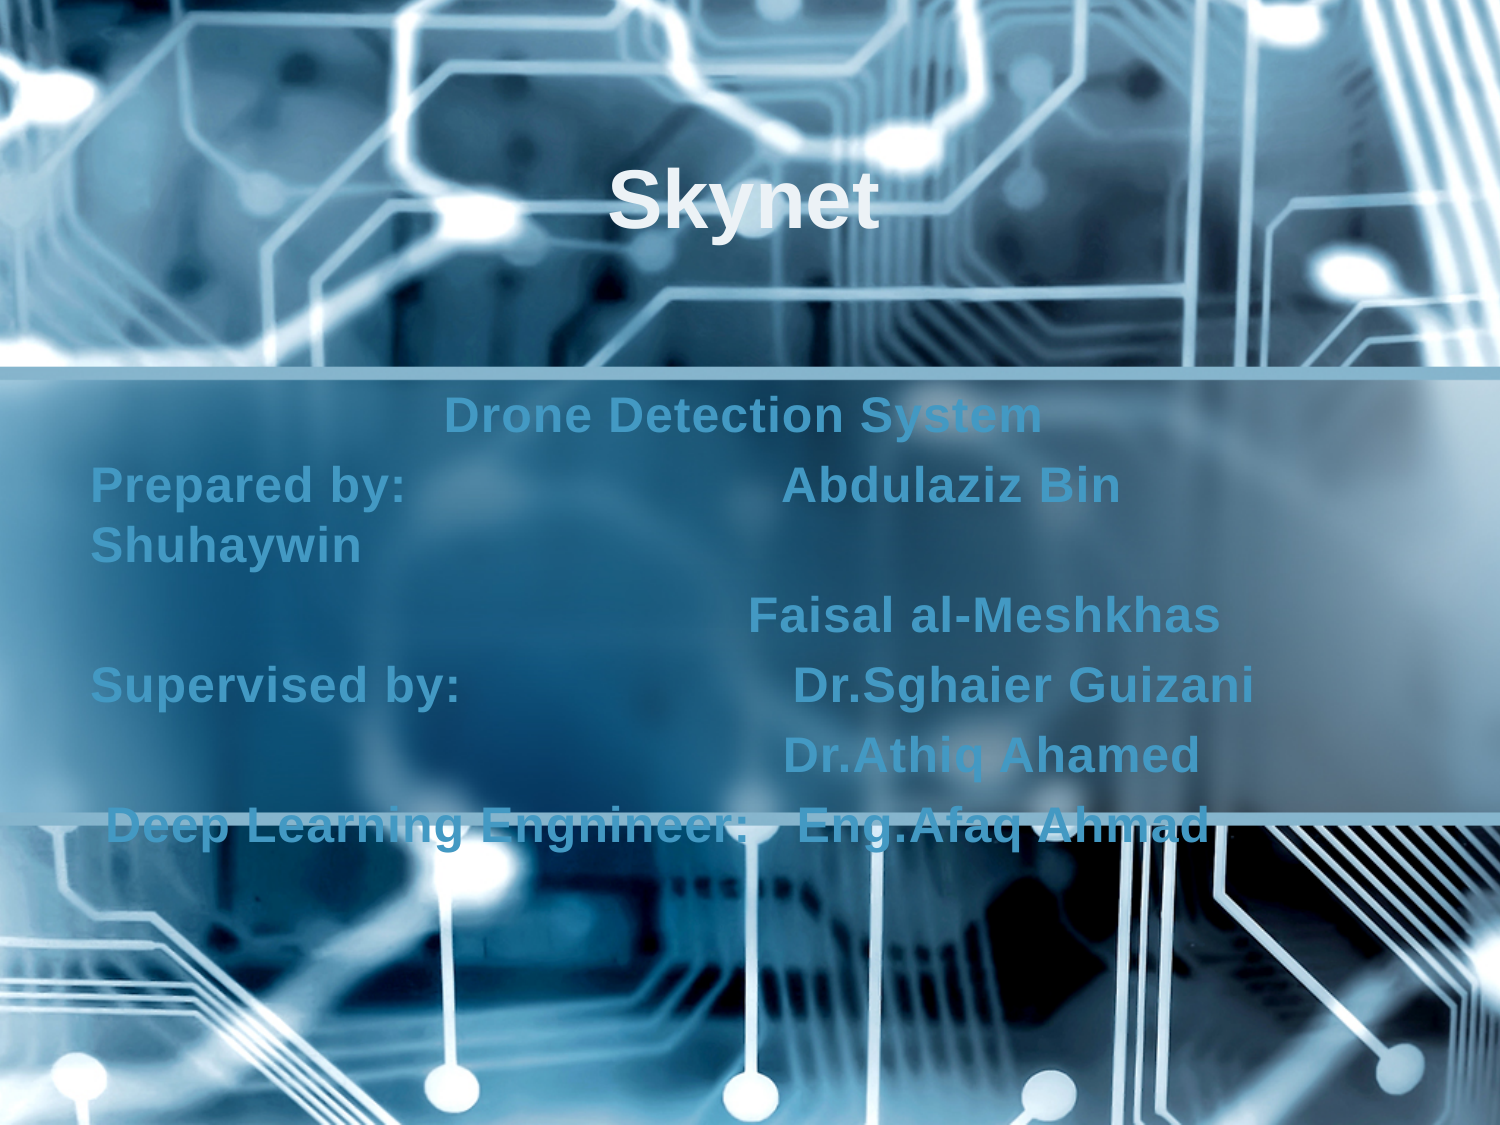

# Skynet
Drone Detection System
Prepared by:                         Abdulaziz Bin Shuhaywin
                                Faisal al-Meshkhas
Supervised by:                      Dr.Sghaier Guizani
                                              Dr.Athiq Ahamed
 Deep Learning Engnineer:   Eng.Afaq Ahmad